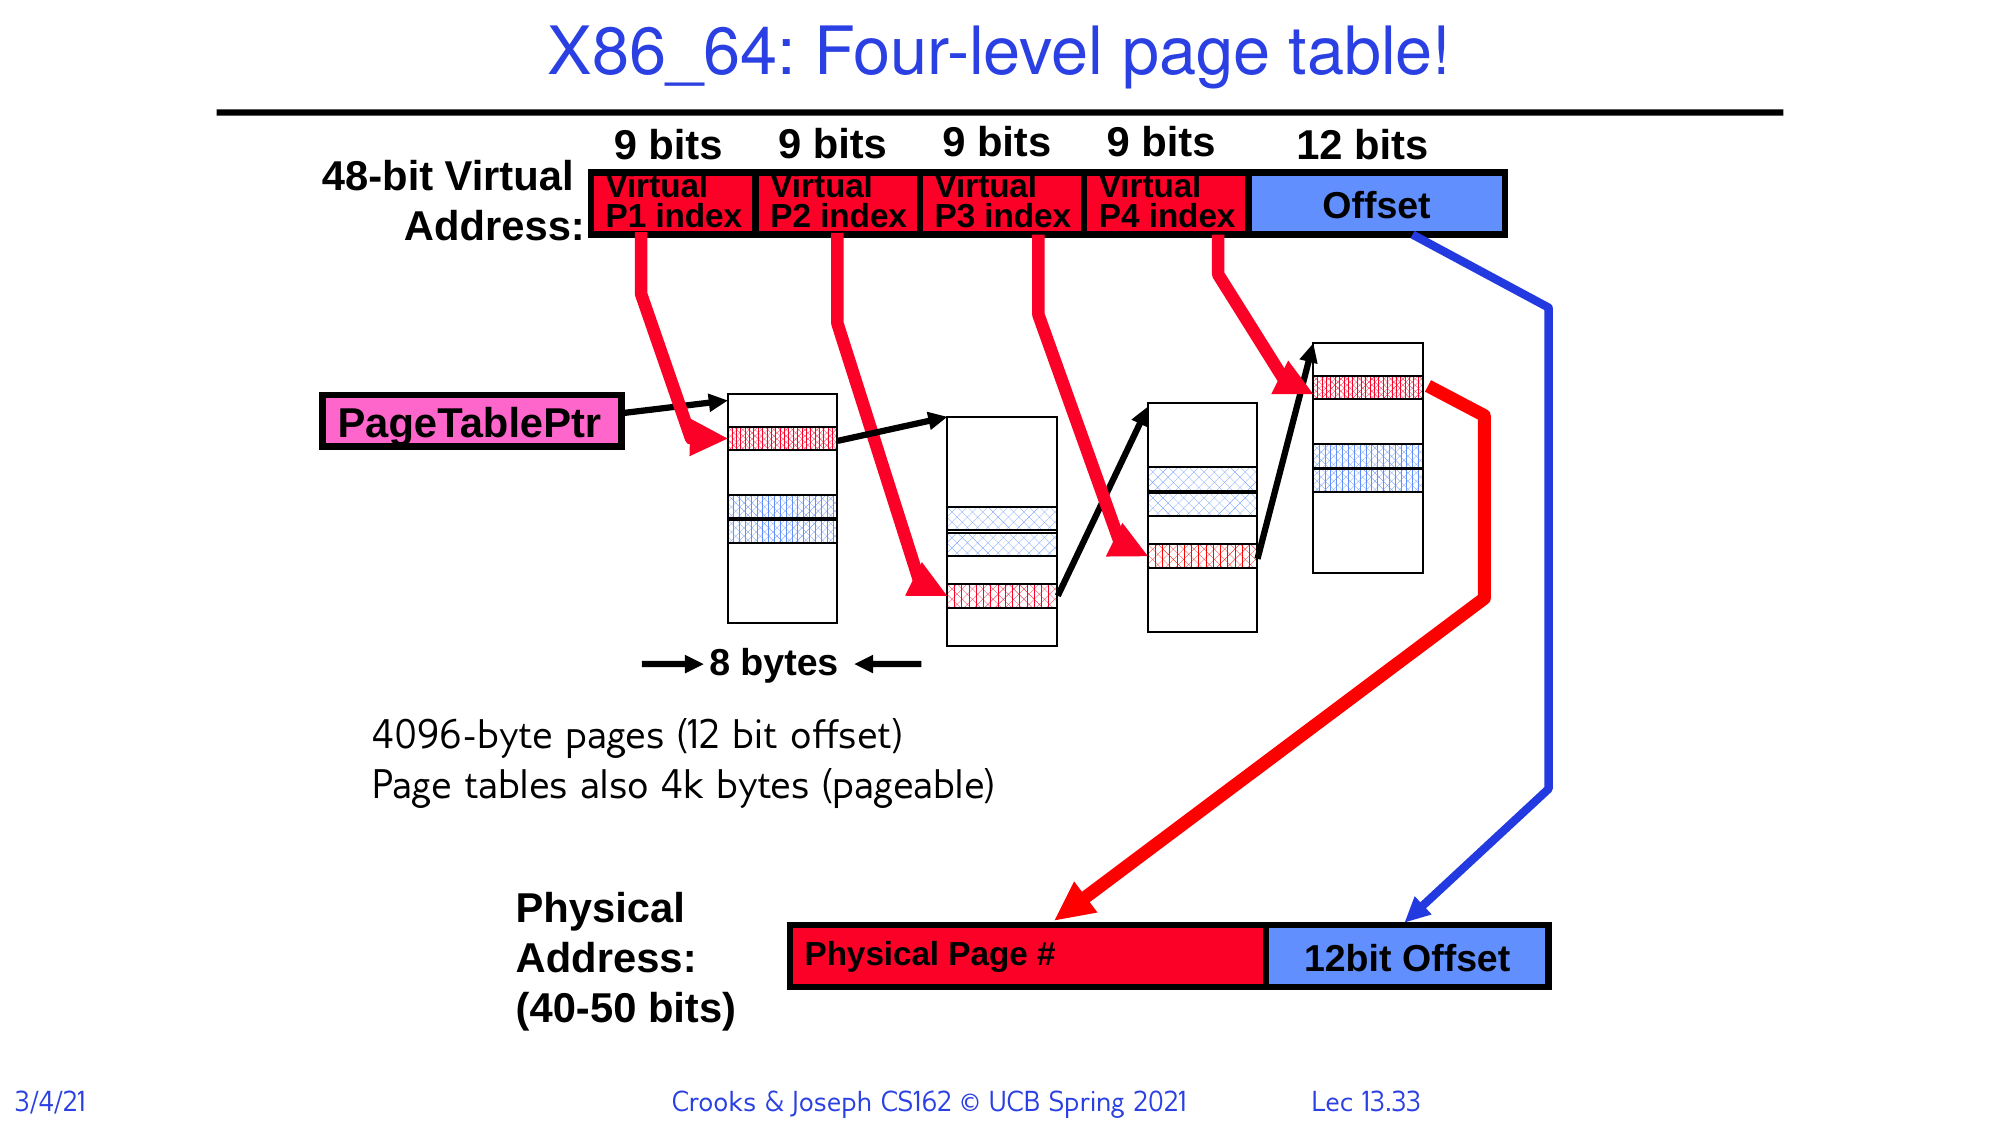

# X86_64: Four-level page table!
9 bits
9 bits
9 bits
9 bits
12 bits
48-bit Virtual
Address:
Virtual
P1 index
Virtual
P2 index
Virtual
P3 index
Virtual
P4 index
Offset

PageTablePtr

8 bytes

4096-byte pages (12 bit offset)
Page tables also 4k bytes (pageable)
Physical
Address:
(40-50 bits)
Physical Page #
12bit Offset